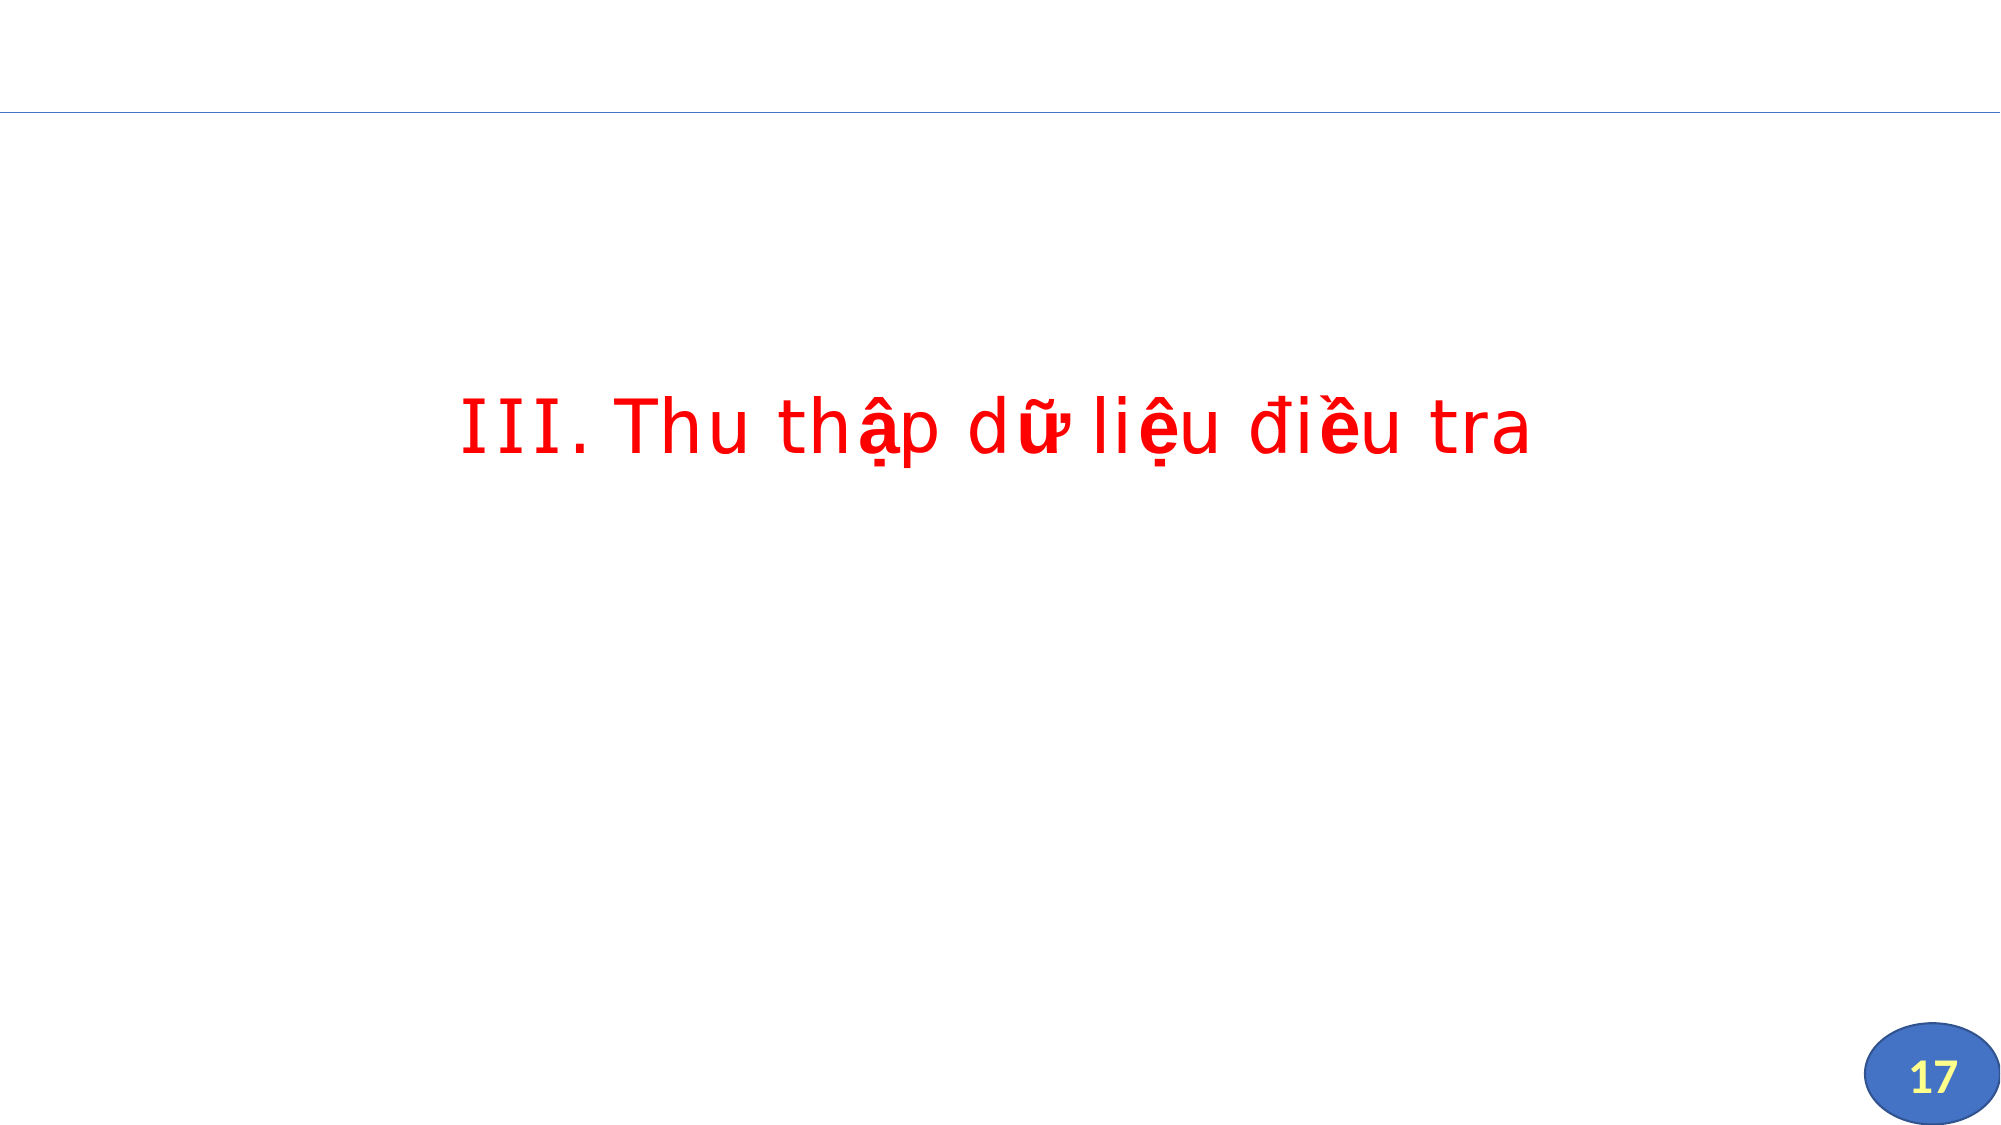

# III. Thu thập dữ liệu điều tra
17